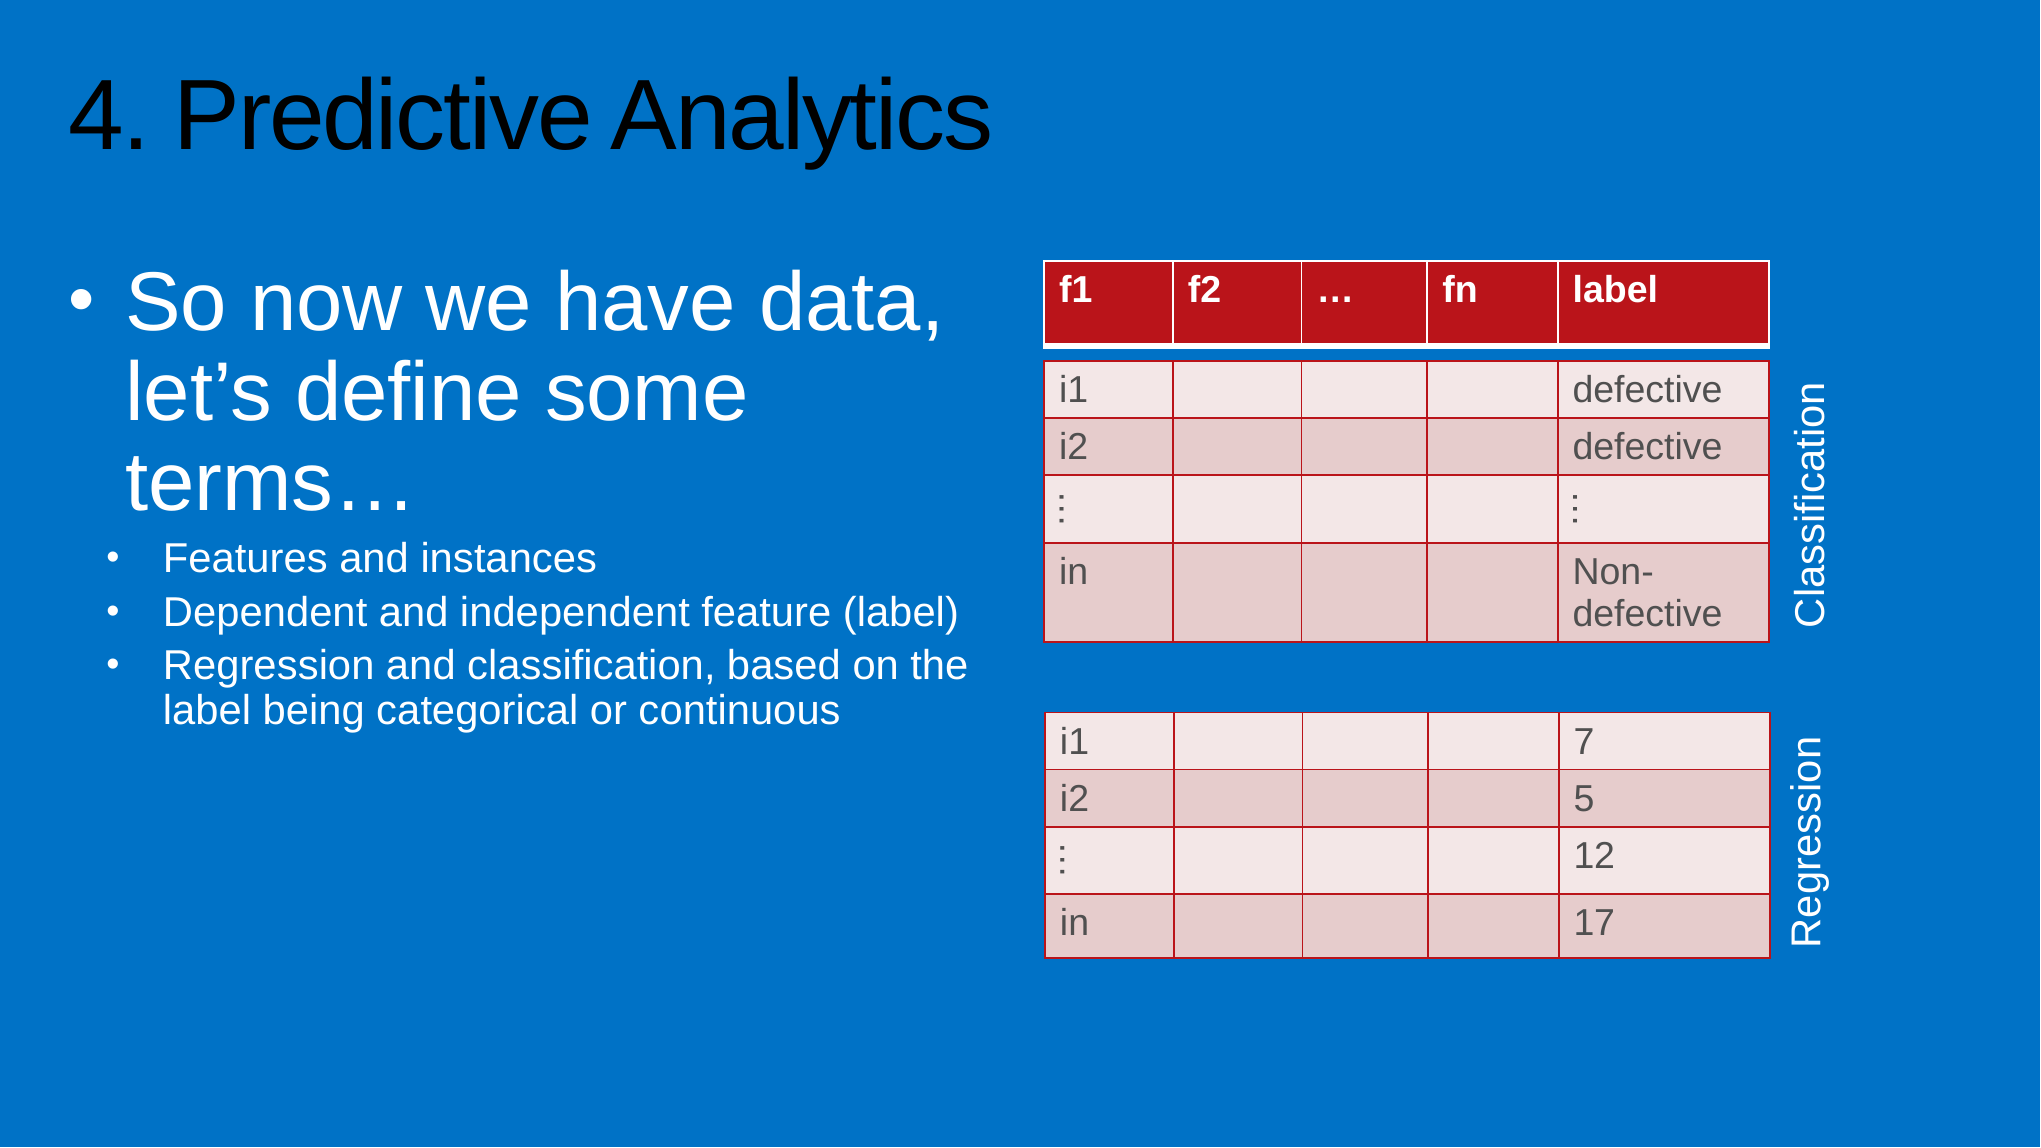

# 4. Predictive Analytics
So now we have data, let’s define some terms…
Features and instances
Dependent and independent feature (label)
Regression and classification, based on the label being categorical or continuous
| f1 | f2 | … | fn | label |
| --- | --- | --- | --- | --- |
| i1 |  |  |  | defective |
| --- | --- | --- | --- | --- |
| i2 |  |  |  | defective |
| … |  |  |  | … |
| in |  |  |  | Non-defective |
Classification
Regression
| i1 |  |  |  | 7 |
| --- | --- | --- | --- | --- |
| i2 |  |  |  | 5 |
| … |  |  |  | 12 |
| in |  |  |  | 17 |